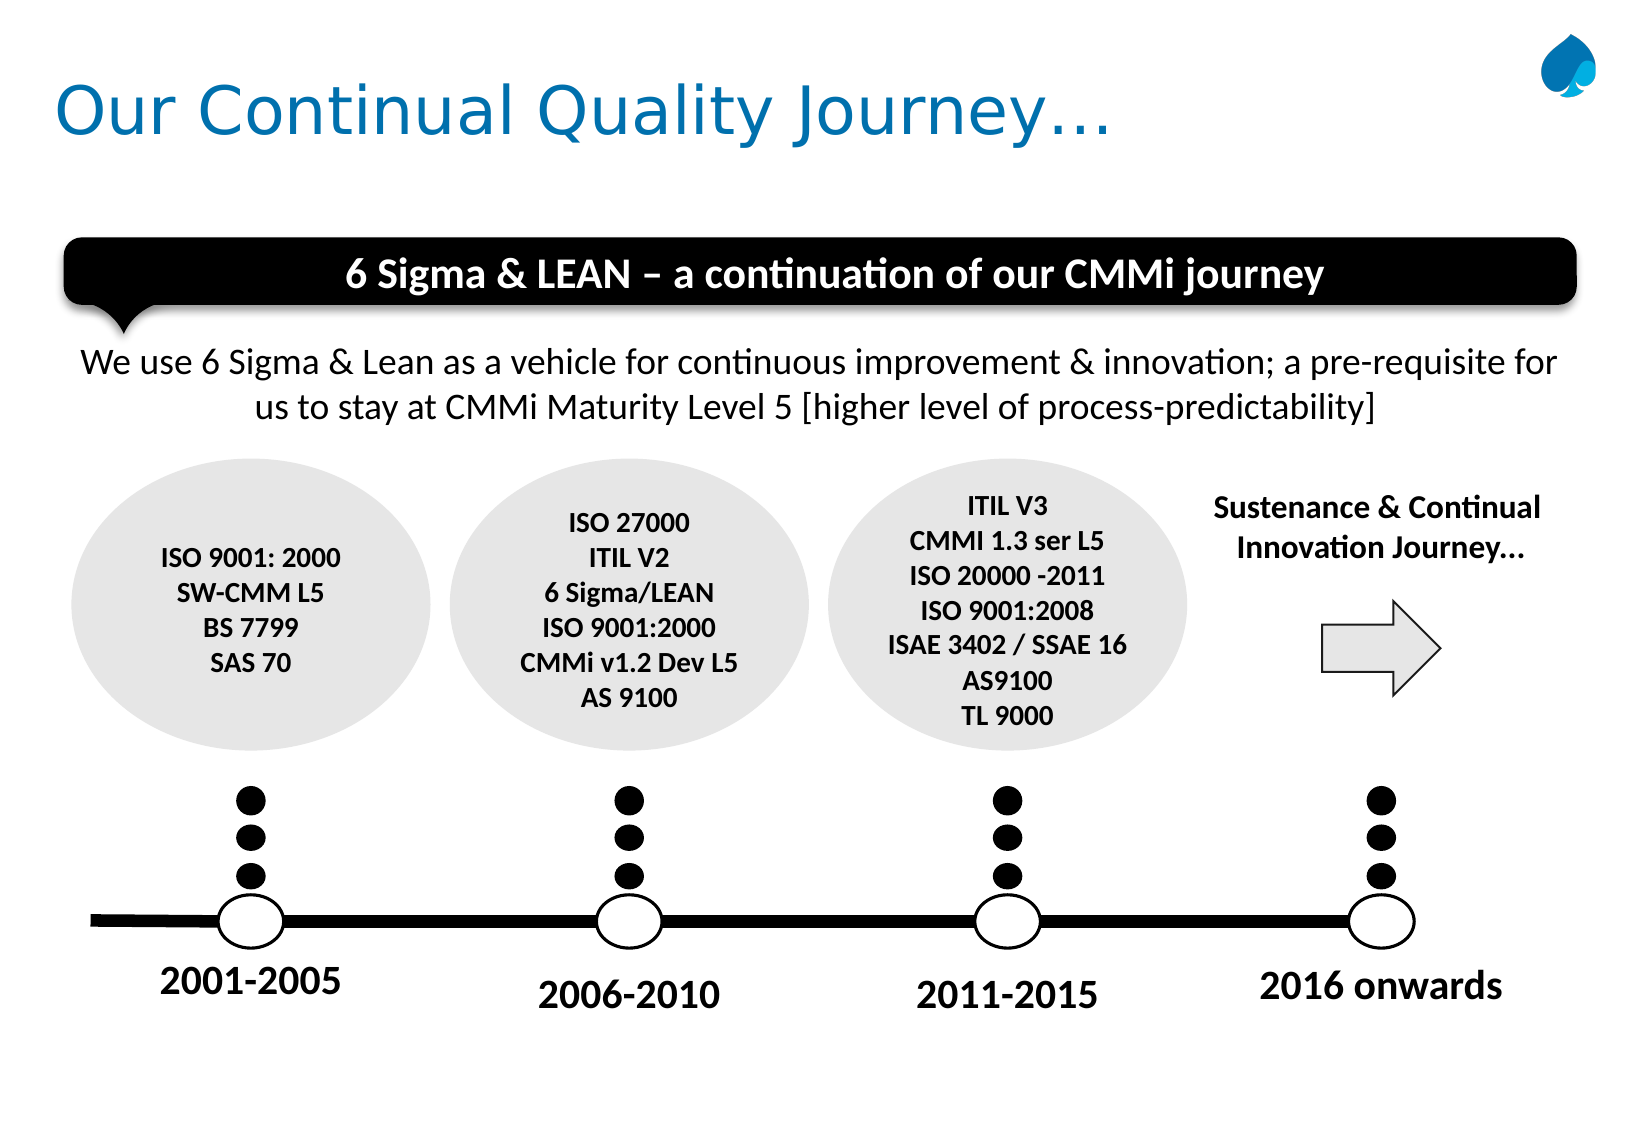

# Our Continual Quality Journey…
6 Sigma & LEAN – a continuation of our CMMi journey

We use 6 Sigma & Lean as a vehicle for continuous improvement & innovation; a pre-requisite for us to stay at CMMi Maturity Level 5 [higher level of process-predictability]
ISO 9001: 2000
SW-CMM L5
BS 7799
SAS 70

2001-2005
ISO 27000
ITIL V2
6 Sigma/LEAN
ISO 9001:2000
CMMi v1.2 Dev L5
AS 9100

2006-2010
ITIL V3
CMMI 1.3 ser L5
ISO 20000 -2011
ISO 9001:2008
ISAE 3402 / SSAE 16
AS9100
TL 9000

2011-2015
Sustenance & Continual
Innovation Journey...

2016 onwards